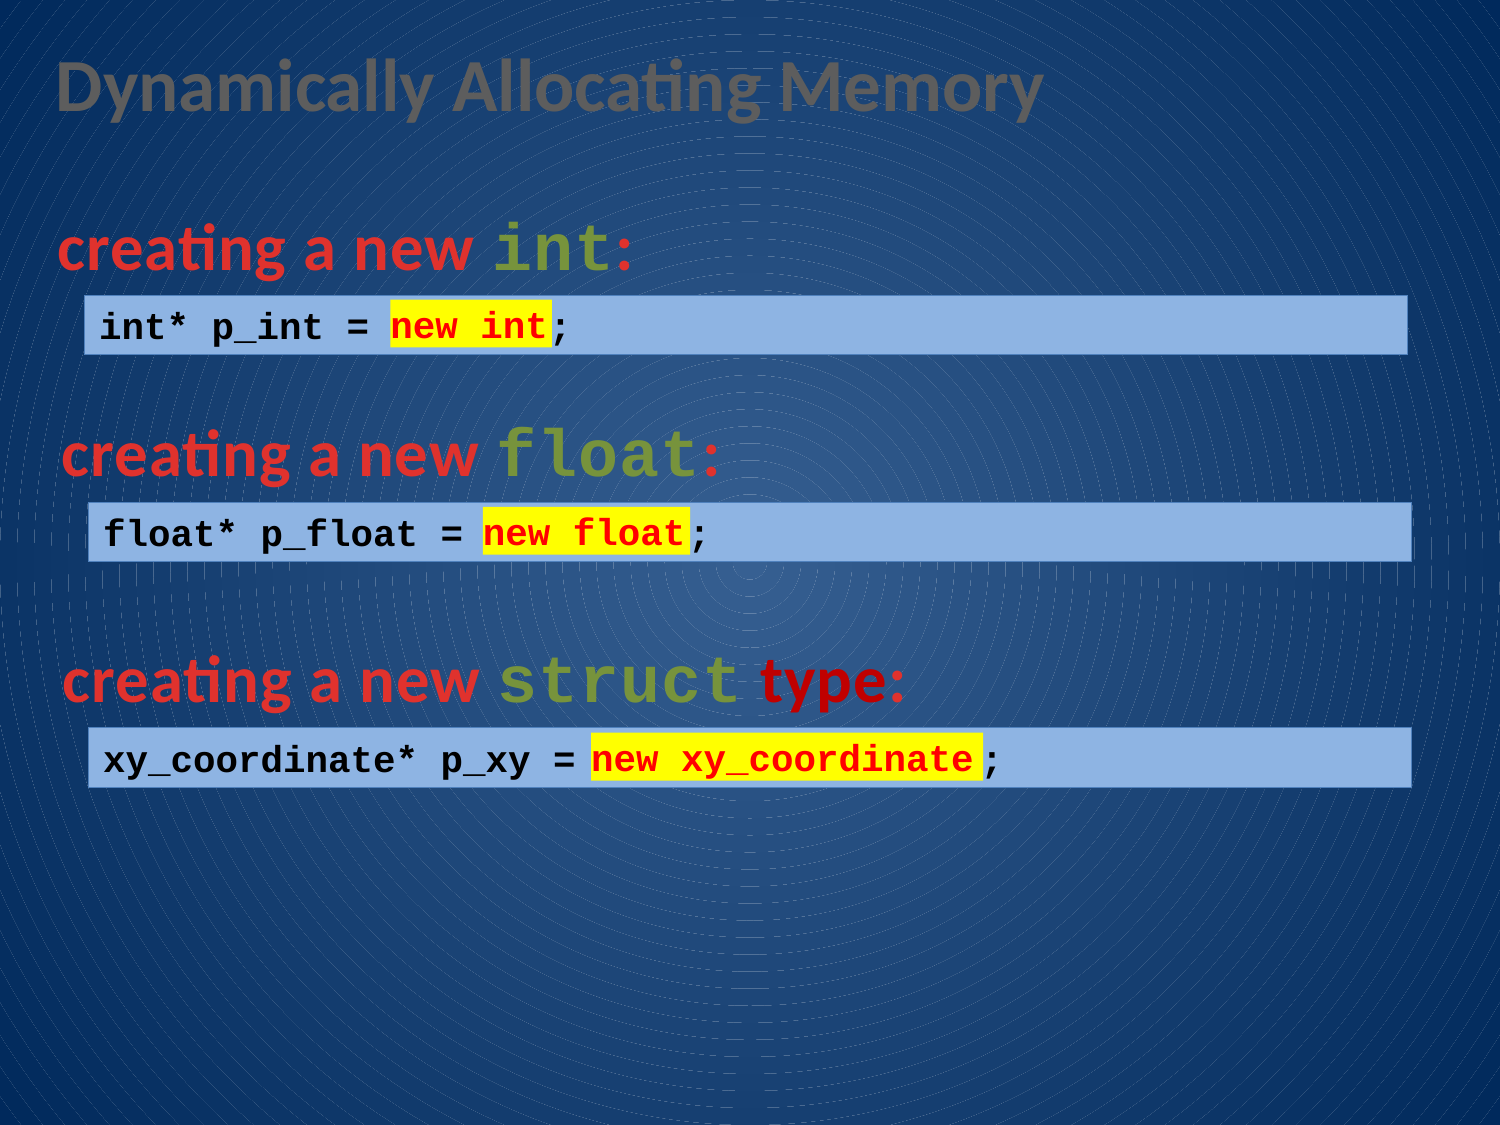

Dynamically Allocating Memory
creating a new int:
int* p_int = new int;
new int
creating a new float:
float* p_float = new float;
new float
creating a new struct type:
xy_coordinate* p_xy = new xy_coordinate;
new xy_coordinate